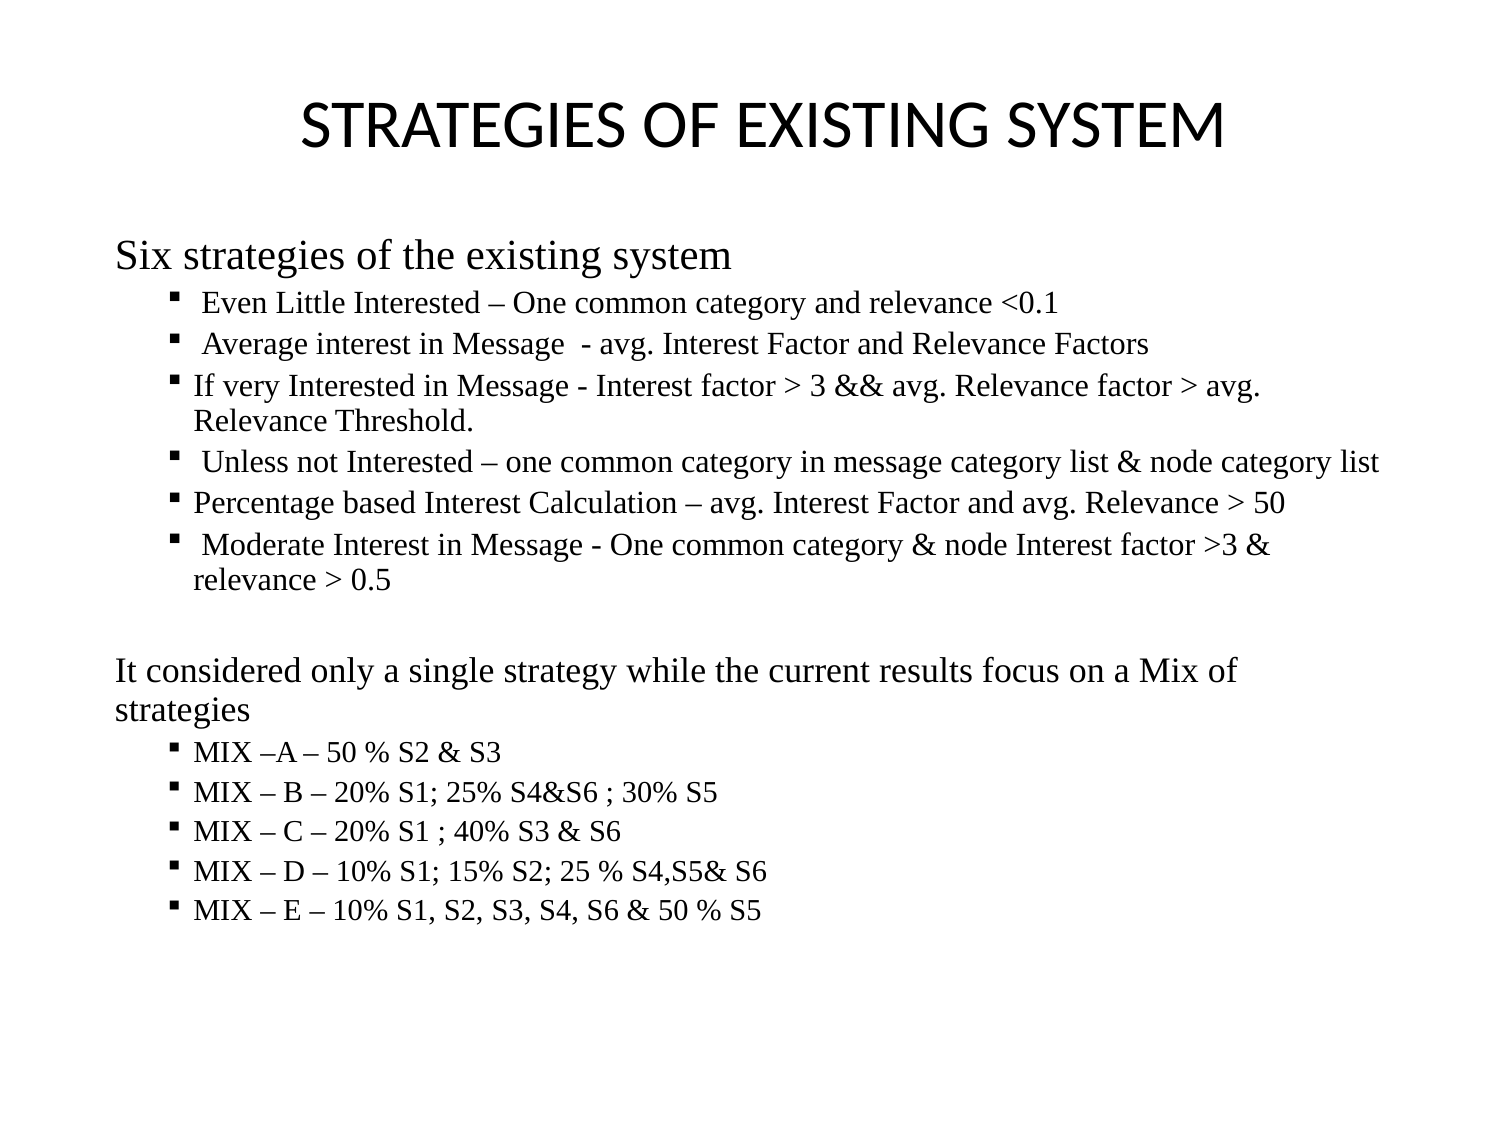

# STRATEGIES OF EXISTING SYSTEM
Six strategies of the existing system
 Even Little Interested – One common category and relevance <0.1
 Average interest in Message  - avg. Interest Factor and Relevance Factors
If very Interested in Message - Interest factor > 3 && avg. Relevance factor > avg. Relevance Threshold.
 Unless not Interested – one common category in message category list & node category list
Percentage based Interest Calculation – avg. Interest Factor and avg. Relevance > 50
 Moderate Interest in Message - One common category & node Interest factor >3 & relevance > 0.5

It considered only a single strategy while the current results focus on a Mix of strategies
MIX –A – 50 % S2 & S3
MIX – B – 20% S1; 25% S4&S6 ; 30% S5
MIX – C – 20% S1 ; 40% S3 & S6
MIX – D – 10% S1; 15% S2; 25 % S4,S5& S6
MIX – E – 10% S1, S2, S3, S4, S6 & 50 % S5